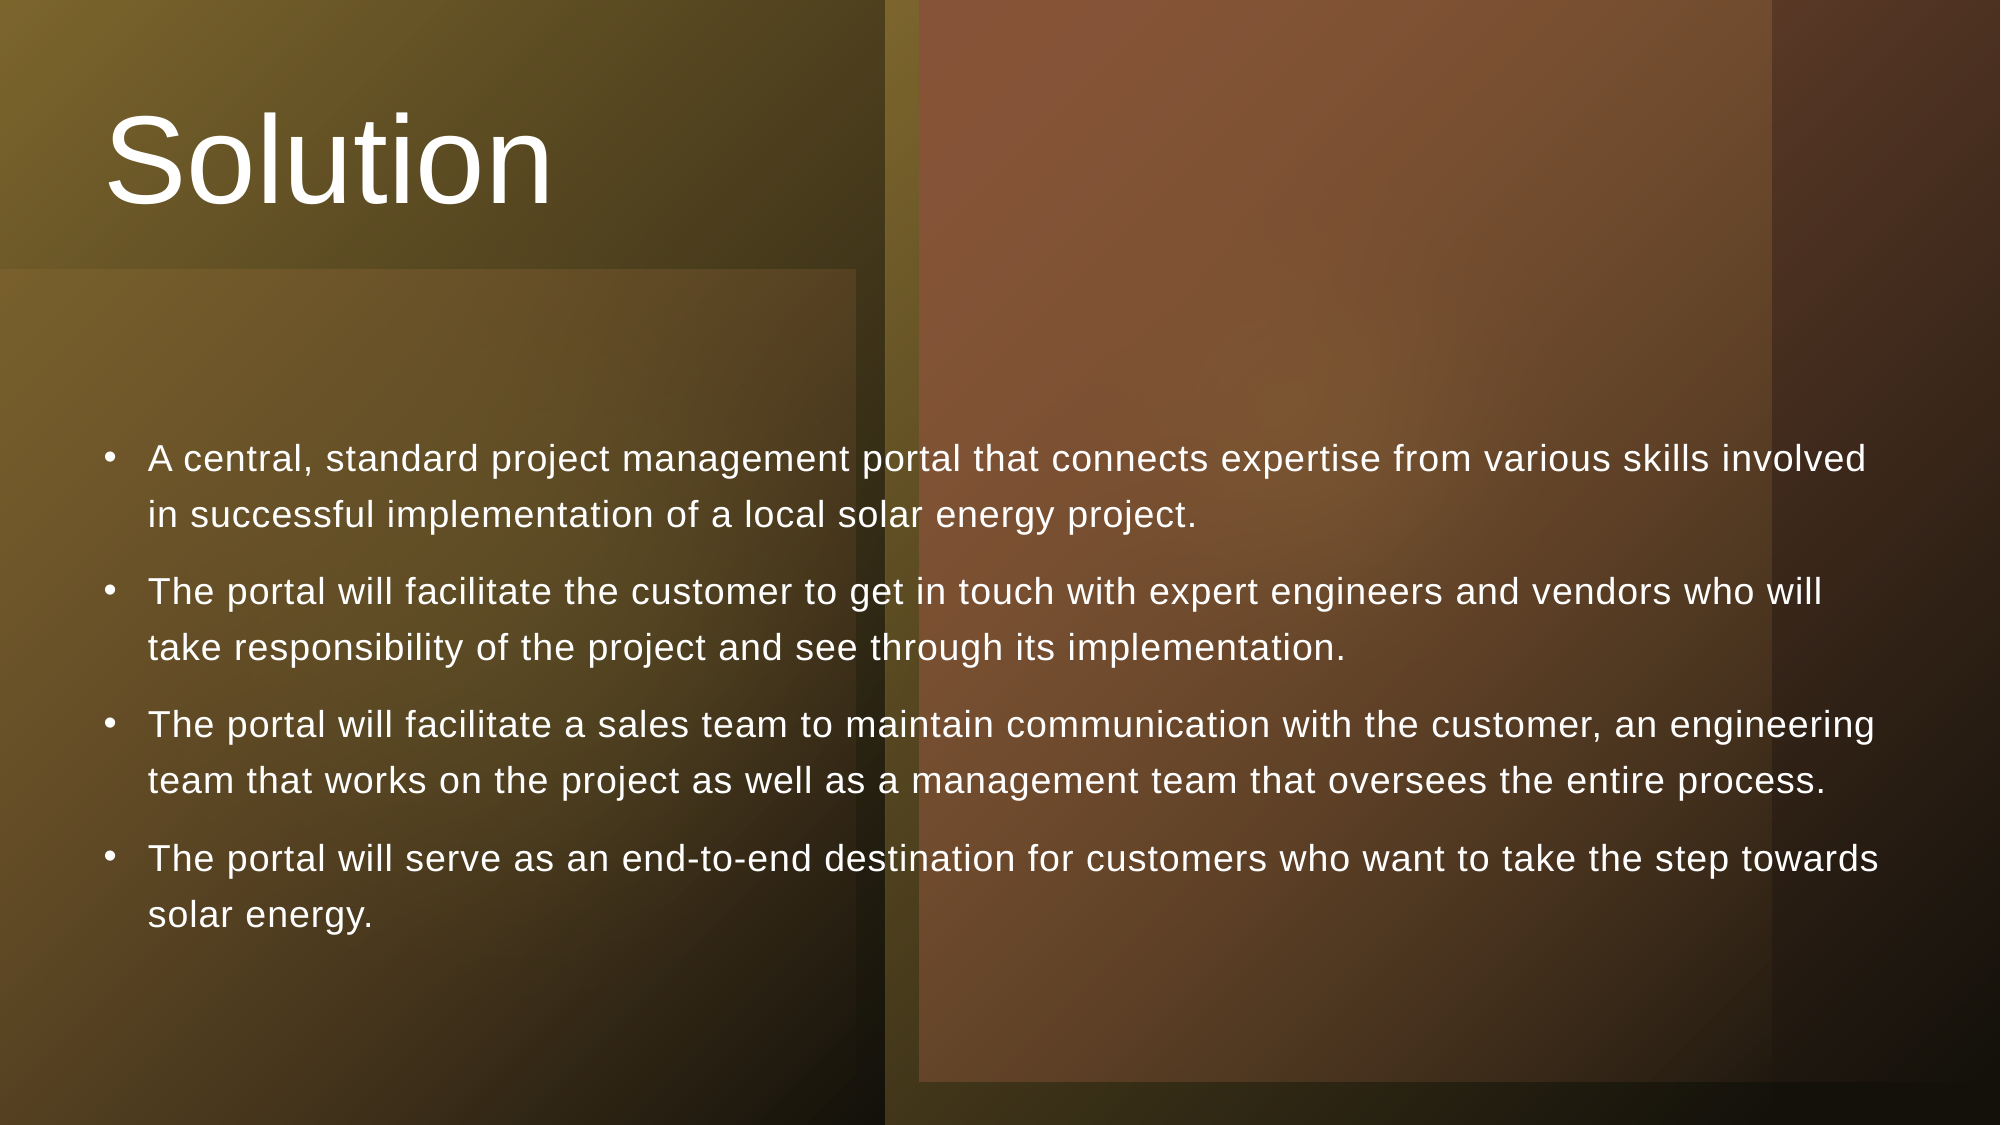

# Solution
A central, standard project management portal that connects expertise from various skills involved in successful implementation of a local solar energy project.
The portal will facilitate the customer to get in touch with expert engineers and vendors who will take responsibility of the project and see through its implementation.
The portal will facilitate a sales team to maintain communication with the customer, an engineering team that works on the project as well as a management team that oversees the entire process.
The portal will serve as an end-to-end destination for customers who want to take the step towards solar energy.